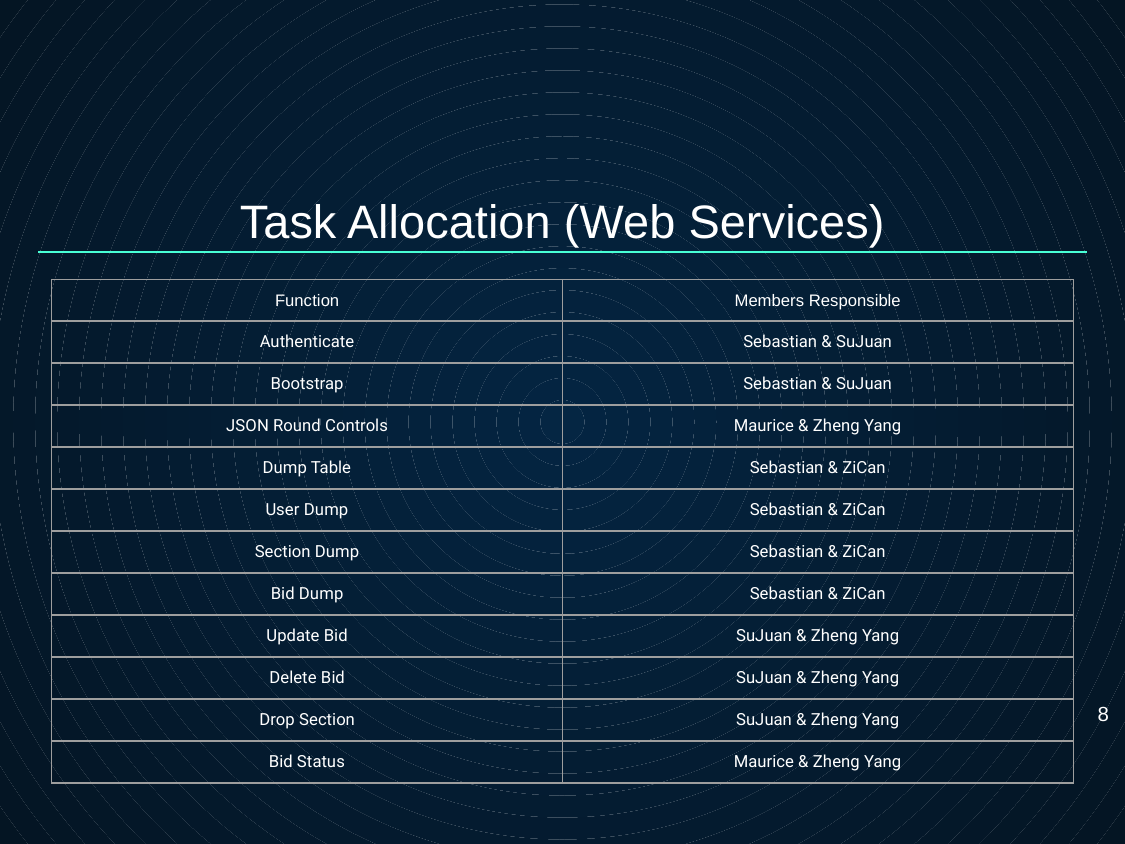

Task Allocation (Web Services)
| Function | Members Responsible |
| --- | --- |
| Authenticate | Sebastian & SuJuan |
| Bootstrap | Sebastian & SuJuan |
| JSON Round Controls | Maurice & Zheng Yang |
| Dump Table | Sebastian & ZiCan |
| User Dump | Sebastian & ZiCan |
| Section Dump | Sebastian & ZiCan |
| Bid Dump | Sebastian & ZiCan |
| Update Bid | SuJuan & Zheng Yang |
| Delete Bid | SuJuan & Zheng Yang |
| Drop Section | SuJuan & Zheng Yang |
| Bid Status | Maurice & Zheng Yang |
8